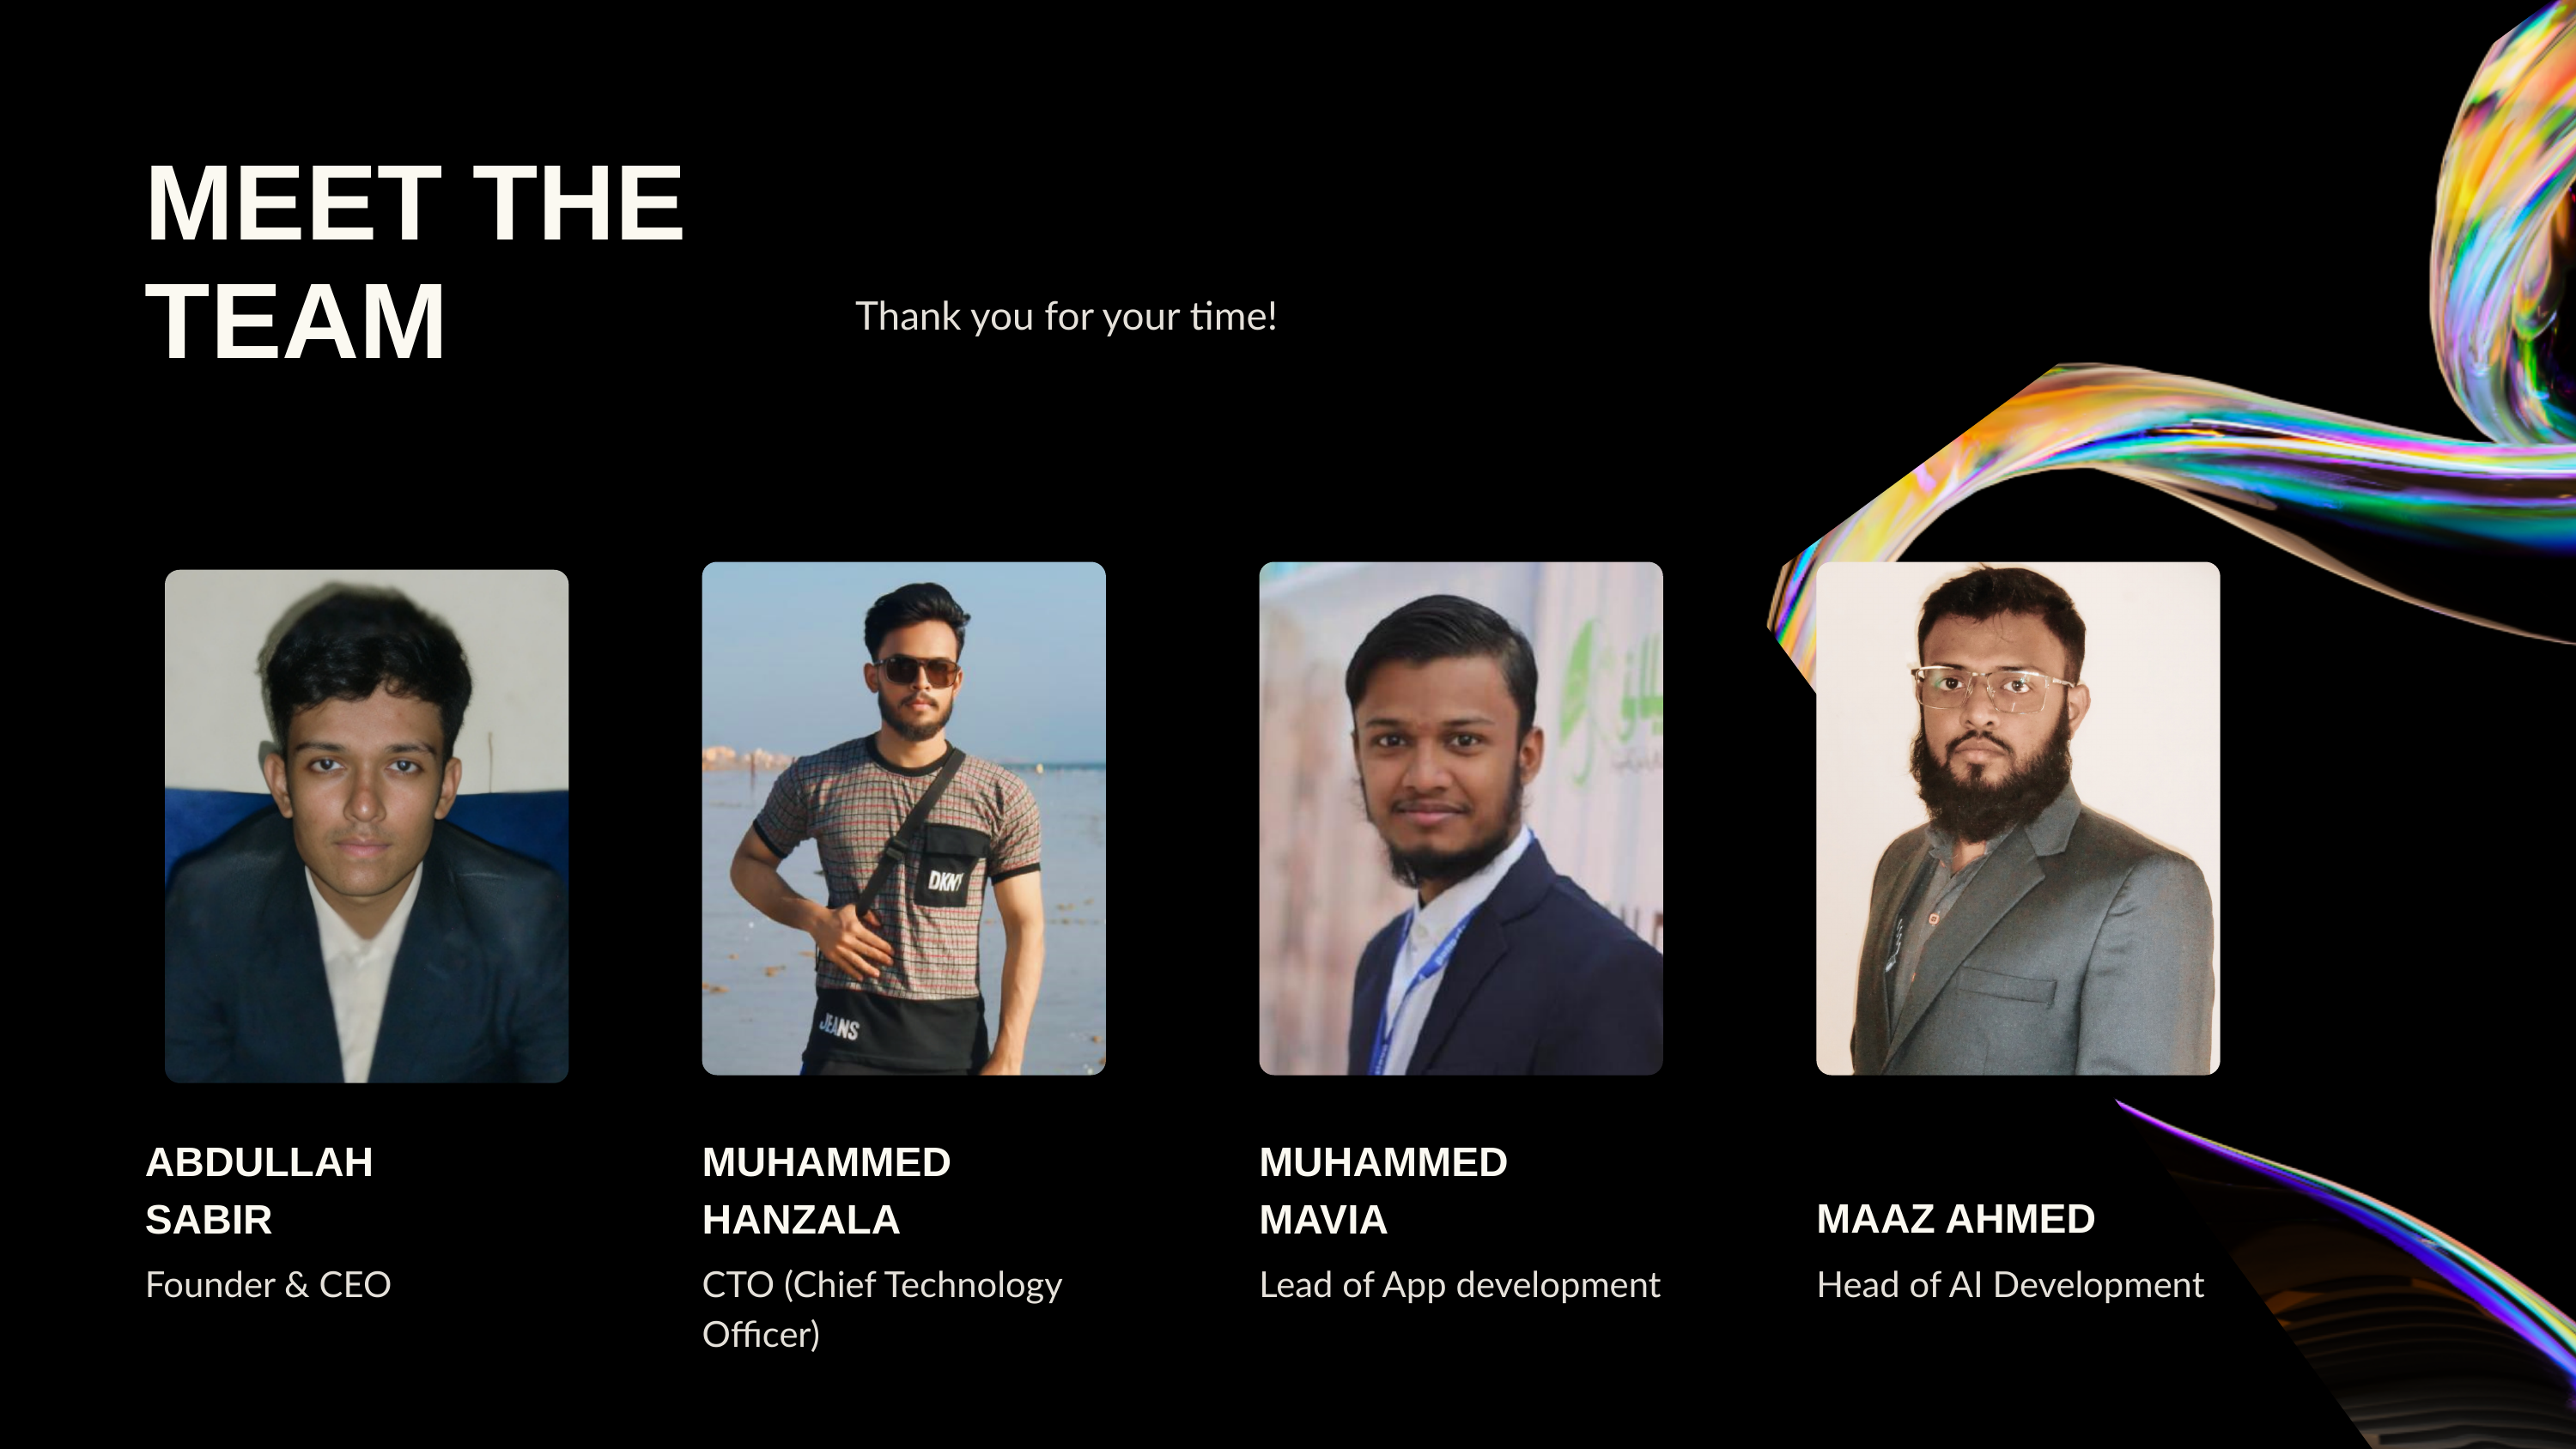

MEET THE TEAM
Thank you for your time!

ABDULLAH SABIR
MUHAMMEDHANZALA
MUHAMMED MAVIA
MAAZ AHMED
Founder & CEO
CTO (Chief Technology Officer)
Lead of App development
Head of AI Development